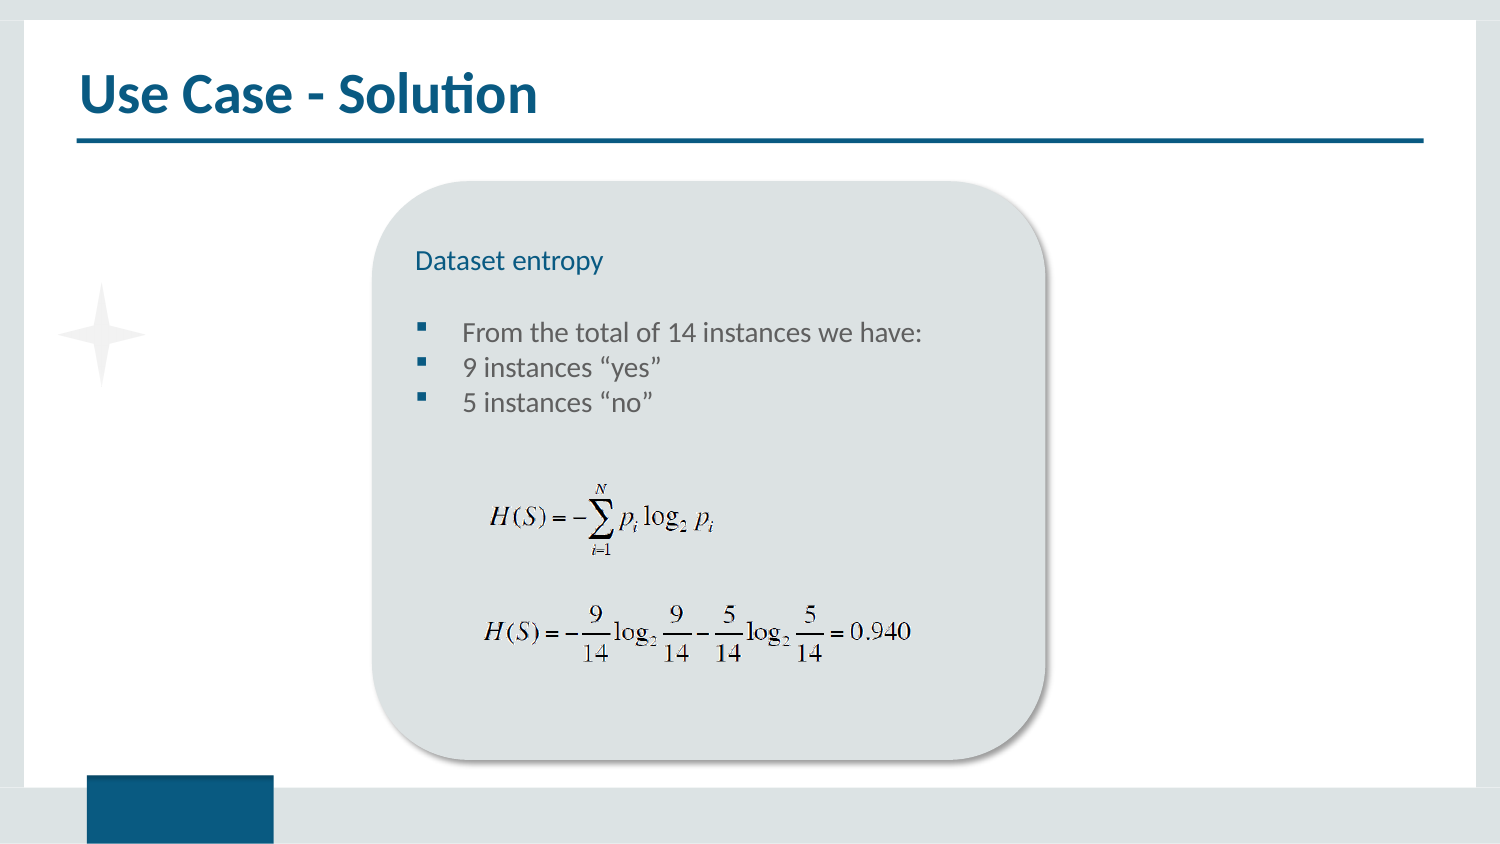

# Use Case - Solution

Dataset entropy

From the total of 14 instances we have:
9 instances “yes”
5 instances “no”